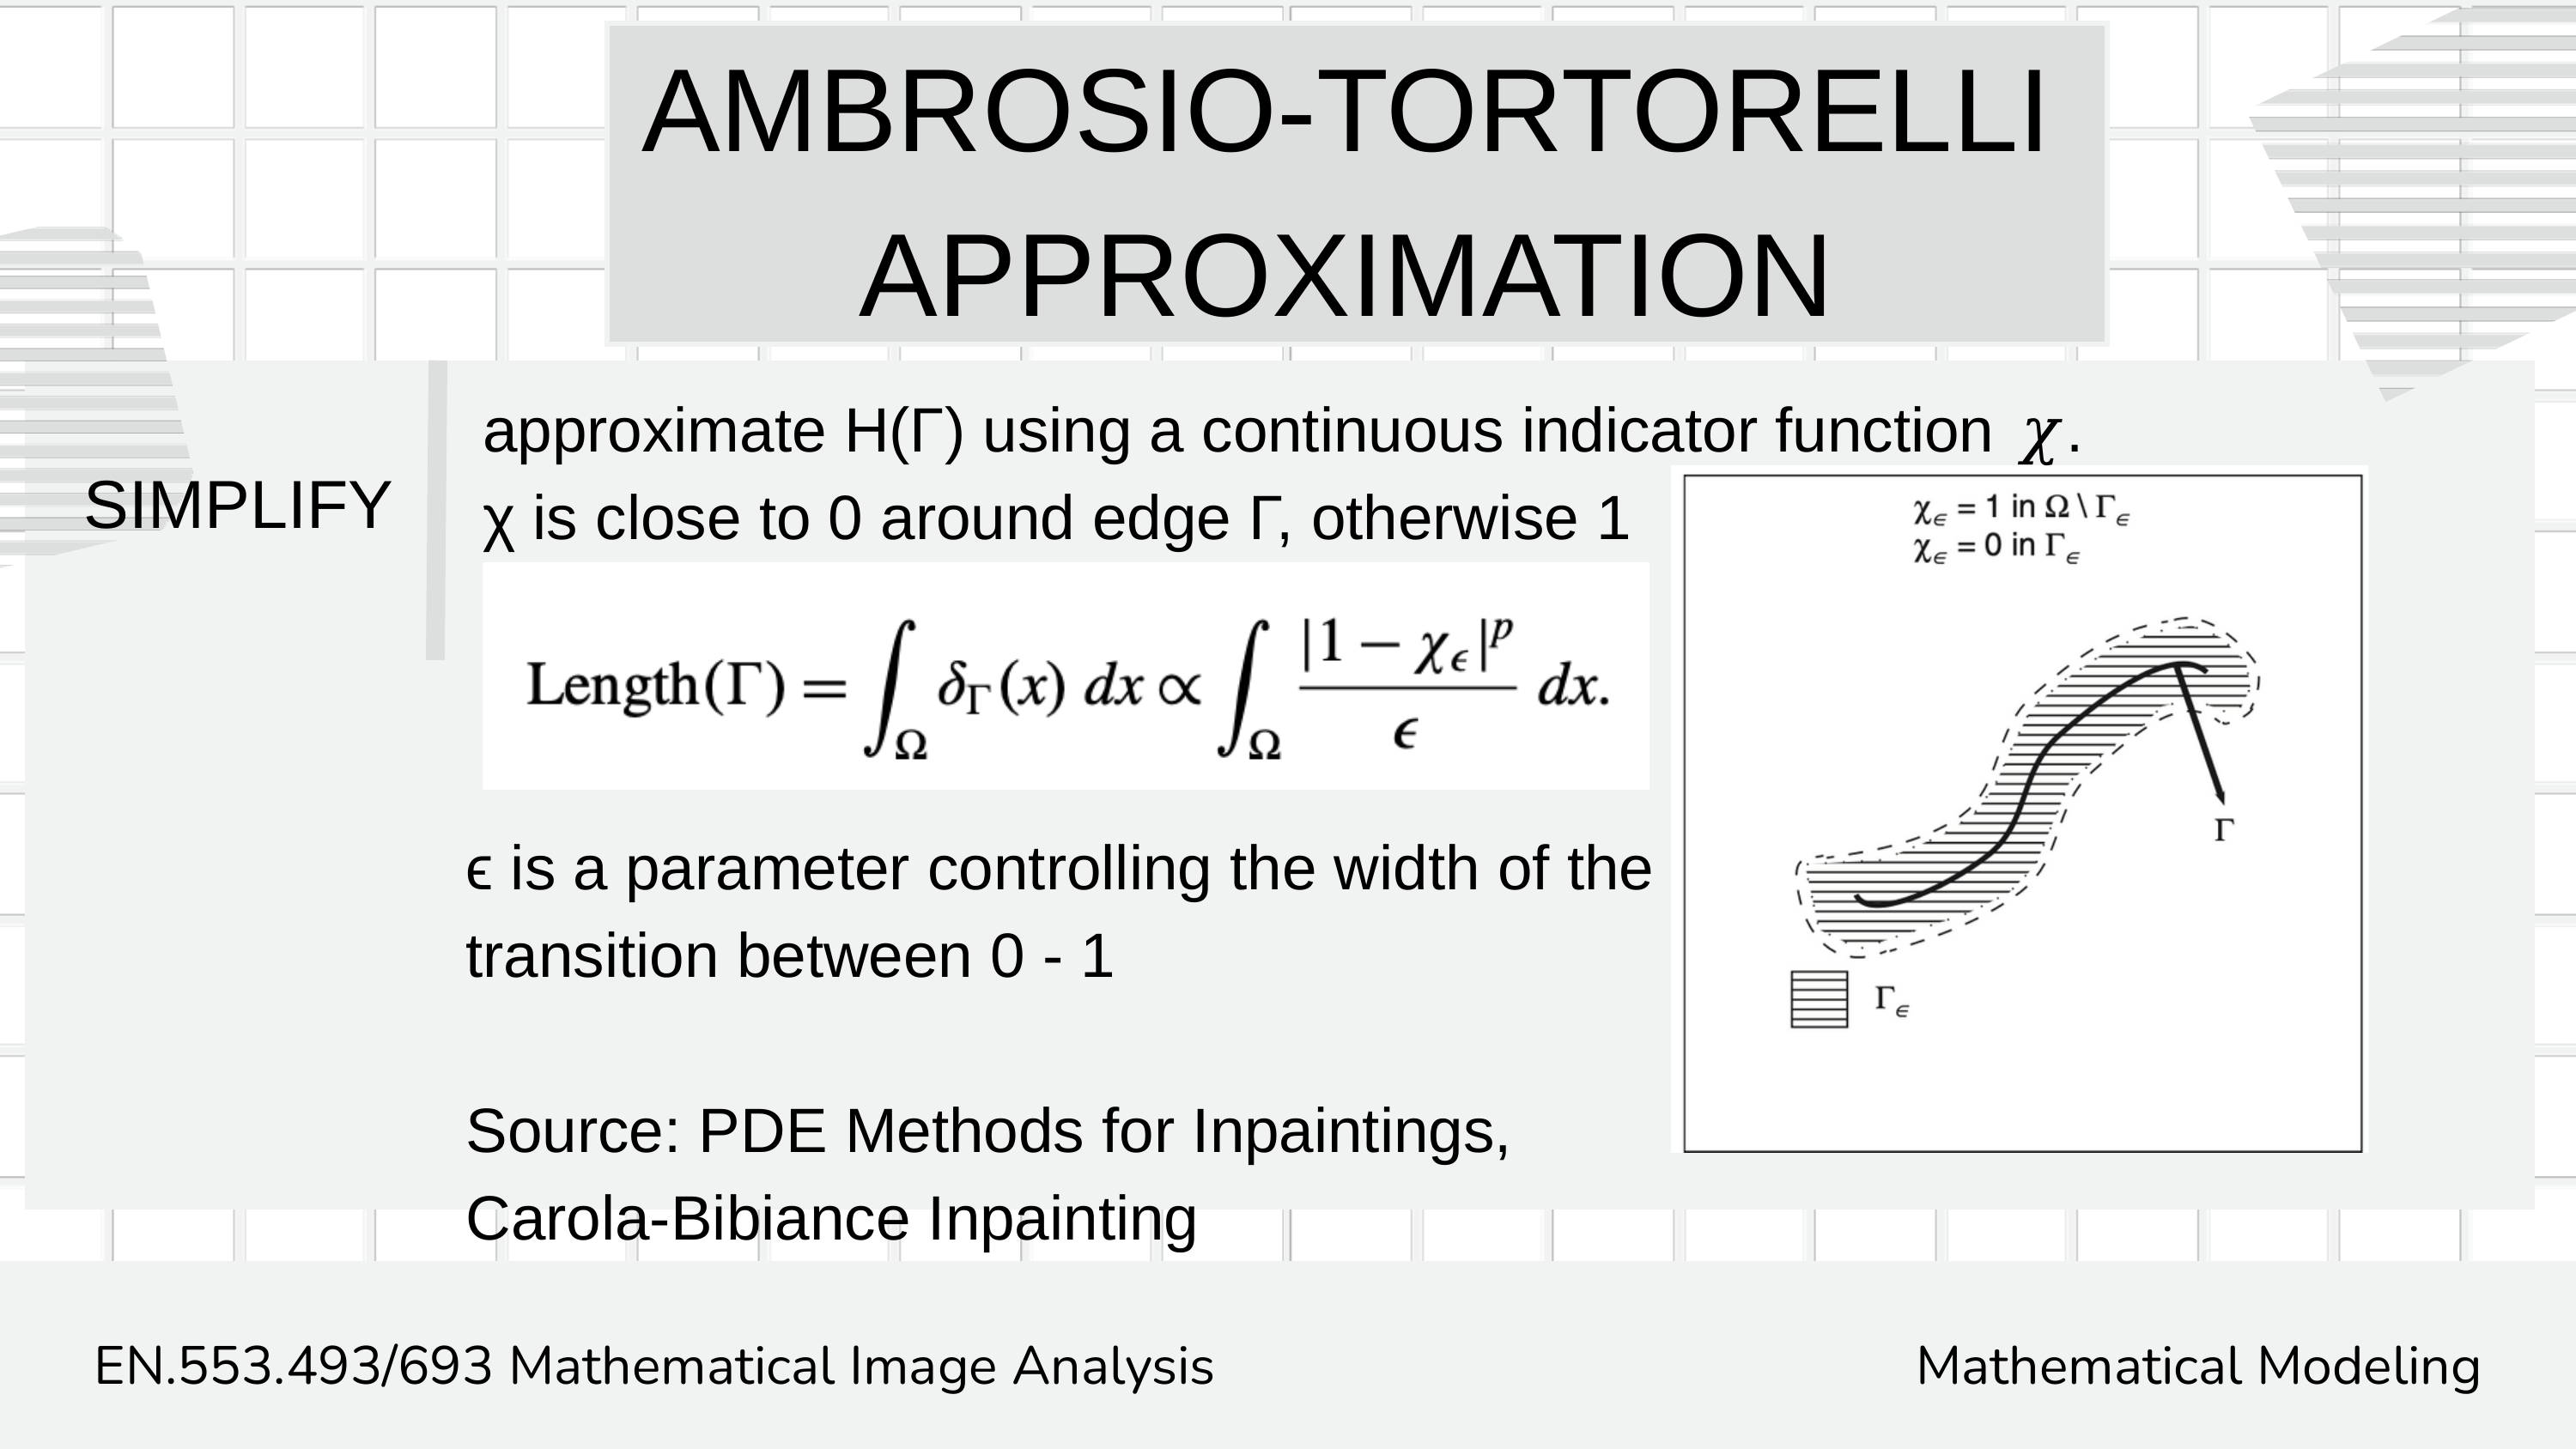

AMBROSIO-TORTORELLI APPROXIMATION

approximate H(Γ) using a continuous indicator function 𝜒.
χ is close to 0 around edge Γ, otherwise 1
SIMPLIFY

ϵ is a parameter controlling the width of the transition between 0 - 1

Source: PDE Methods for Inpaintings, Carola-Bibiance Inpainting

EN.553.493/693 Mathematical Image Analysis
Mathematical Modeling